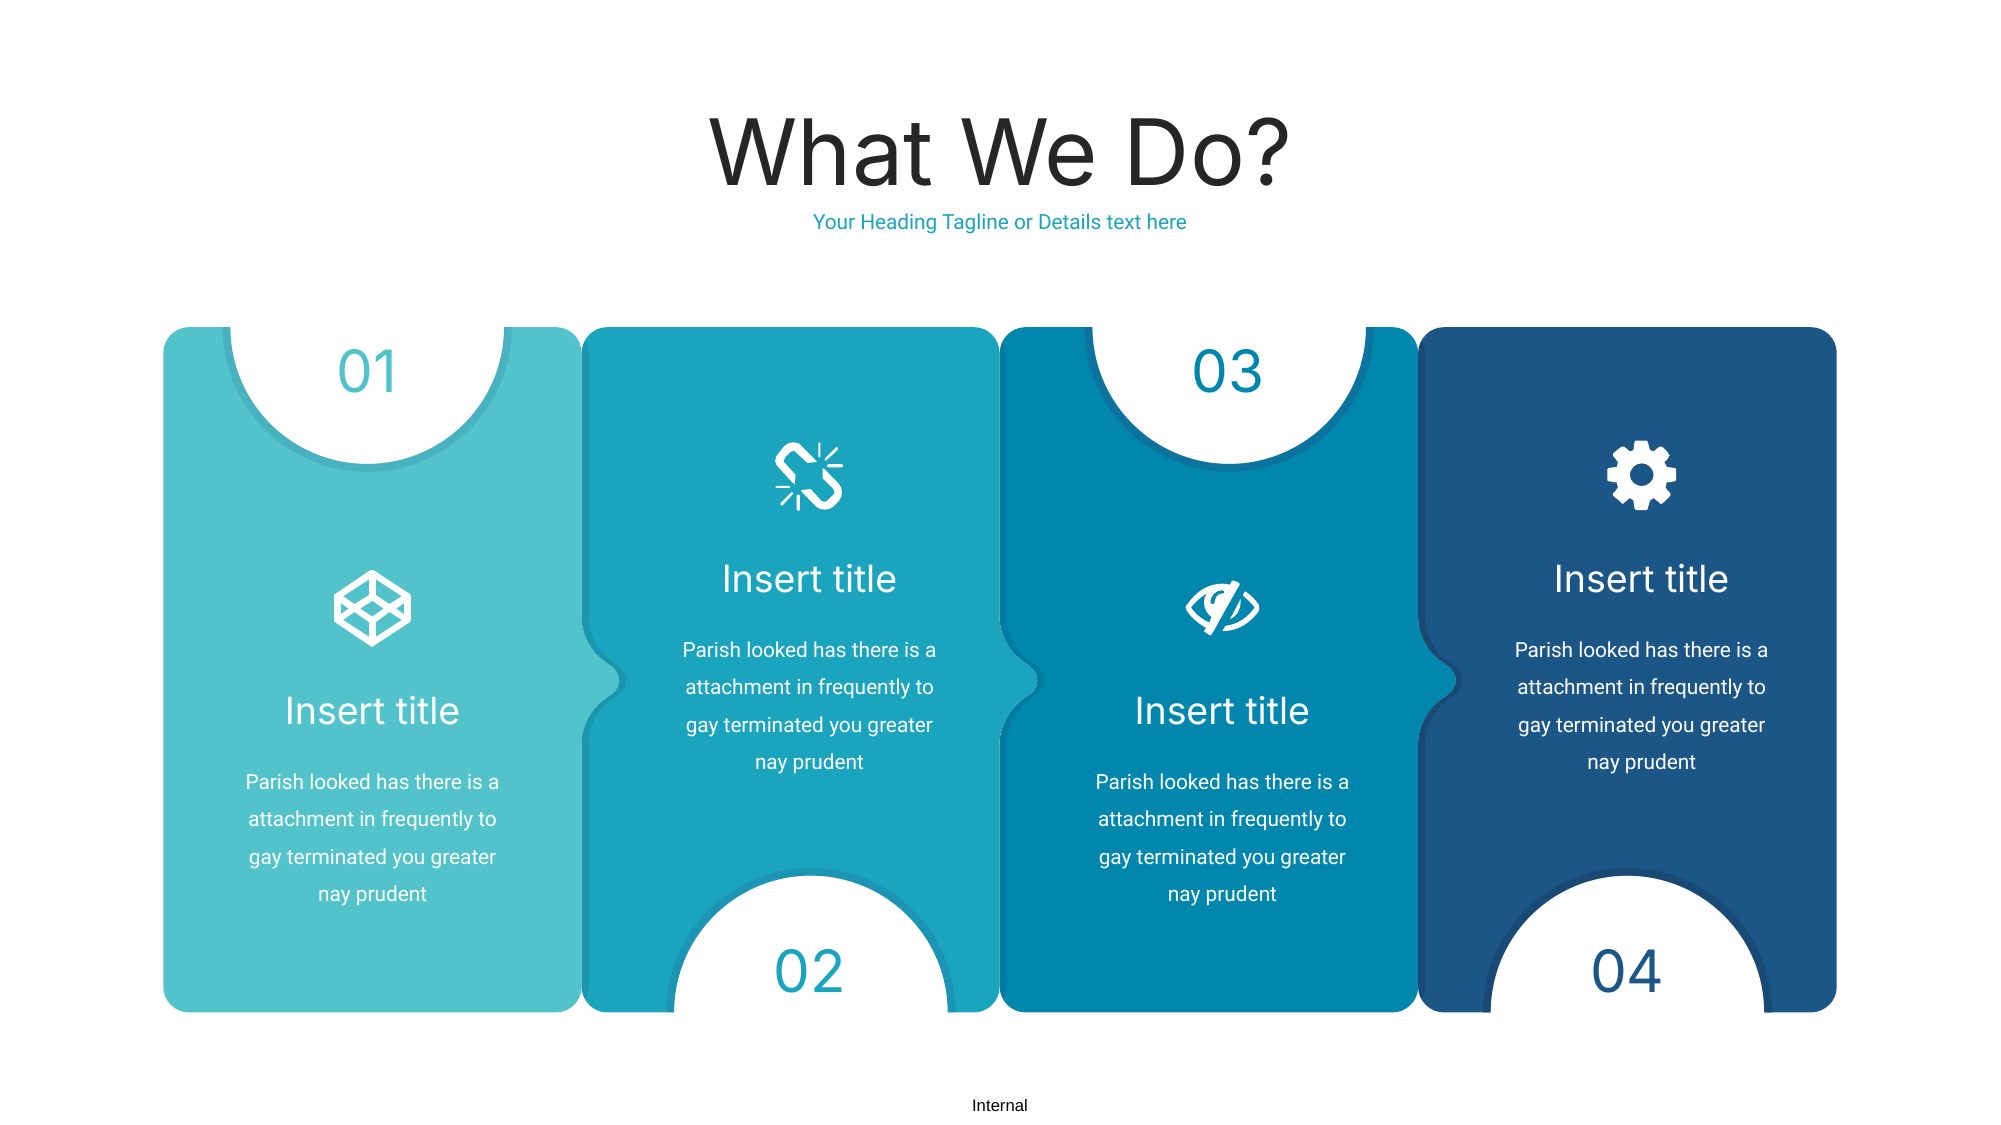

What We Do?
Your Heading Tagline or Details text here

01

03

Insert title
Insert title

Parish looked has there is a attachment in frequently to gay terminated you greater nay prudent
Parish looked has there is a attachment in frequently to gay terminated you greater nay prudent
Insert title
Insert title
Parish looked has there is a attachment in frequently to gay terminated you greater nay prudent
Parish looked has there is a attachment in frequently to gay terminated you greater nay prudent

02
04